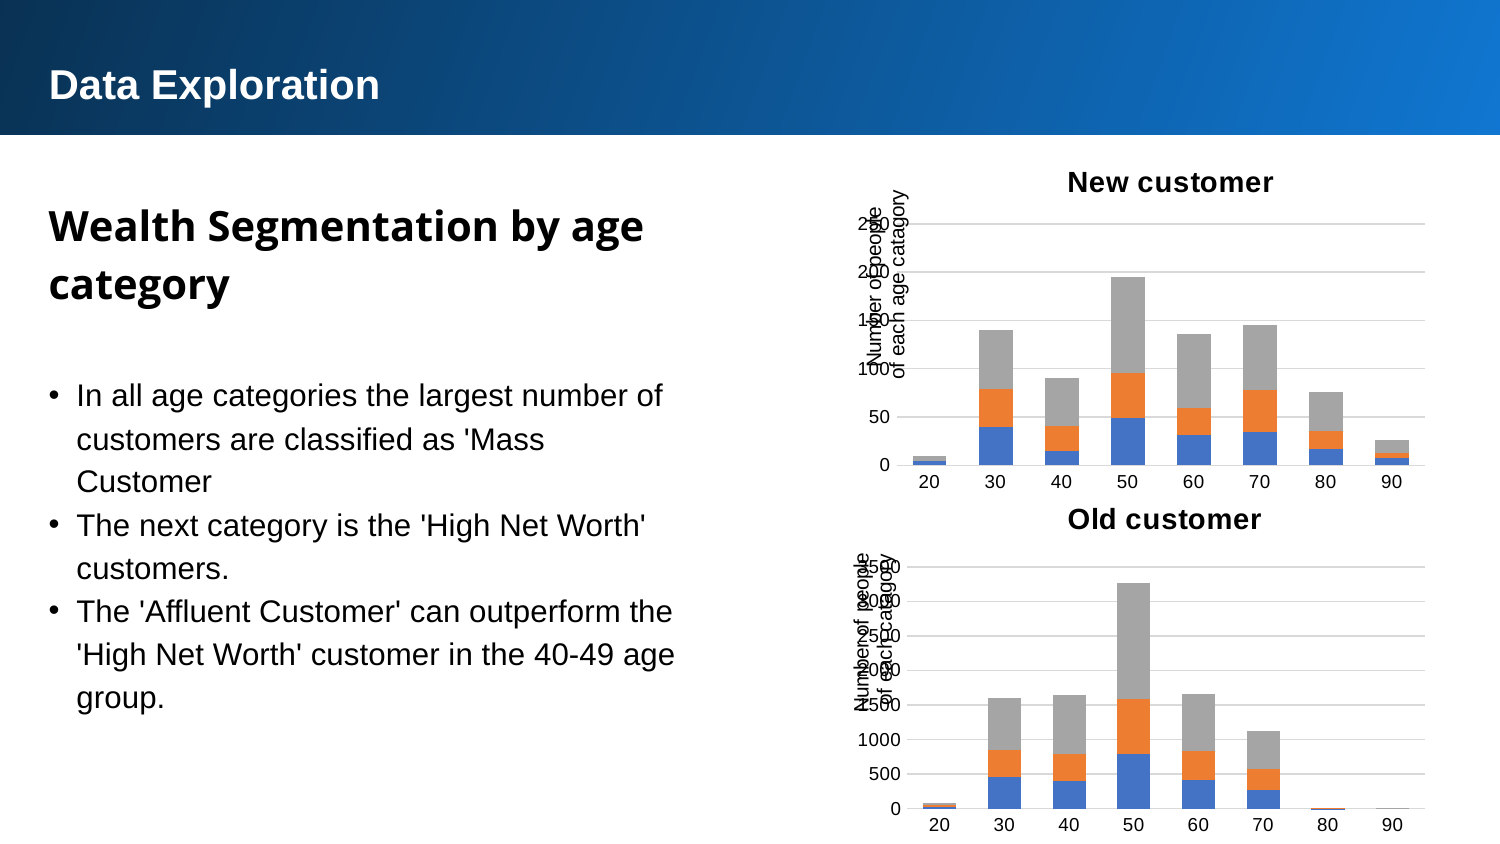

Data Exploration

### Chart: New customer

| Category | Affluent Customer | High Net Worth | Mass Customer |
|---|---|---|---|
| 20 | 4.0 | None | 6.0 |
| 30 | 40.0 | 39.0 | 61.0 |
| 40 | 15.0 | 26.0 | 49.0 |
| 50 | 49.0 | 46.0 | 100.0 |
| 60 | 31.0 | 28.0 | 77.0 |
| 70 | 34.0 | 44.0 | 67.0 |
| 80 | 17.0 | 18.0 | 41.0 |
| 90 | 8.0 | 5.0 | 13.0 |
Wealth Segmentation by age category
In all age categories the largest number of customers are classified as 'Mass Customer
The next category is the 'High Net Worth' customers.
The 'Affluent Customer' can outperform the 'High Net Worth' customer in the 40-49 age group.

### Chart: Old customer

| Category | Affluent Customer | High Net Worth | Mass Customer |
|---|---|---|---|
| 20 | 26.0 | 23.0 | 36.0 |
| 30 | 452.0 | 392.0 | 763.0 |
| 40 | 403.0 | 390.0 | 856.0 |
| 50 | 789.0 | 803.0 | 1681.0 |
| 60 | 417.0 | 419.0 | 830.0 |
| 70 | 274.0 | 294.0 | 556.0 |
| 80 | 2.0 | 3.0 | None |
| 90 | 5.0 | None | 2.0 |